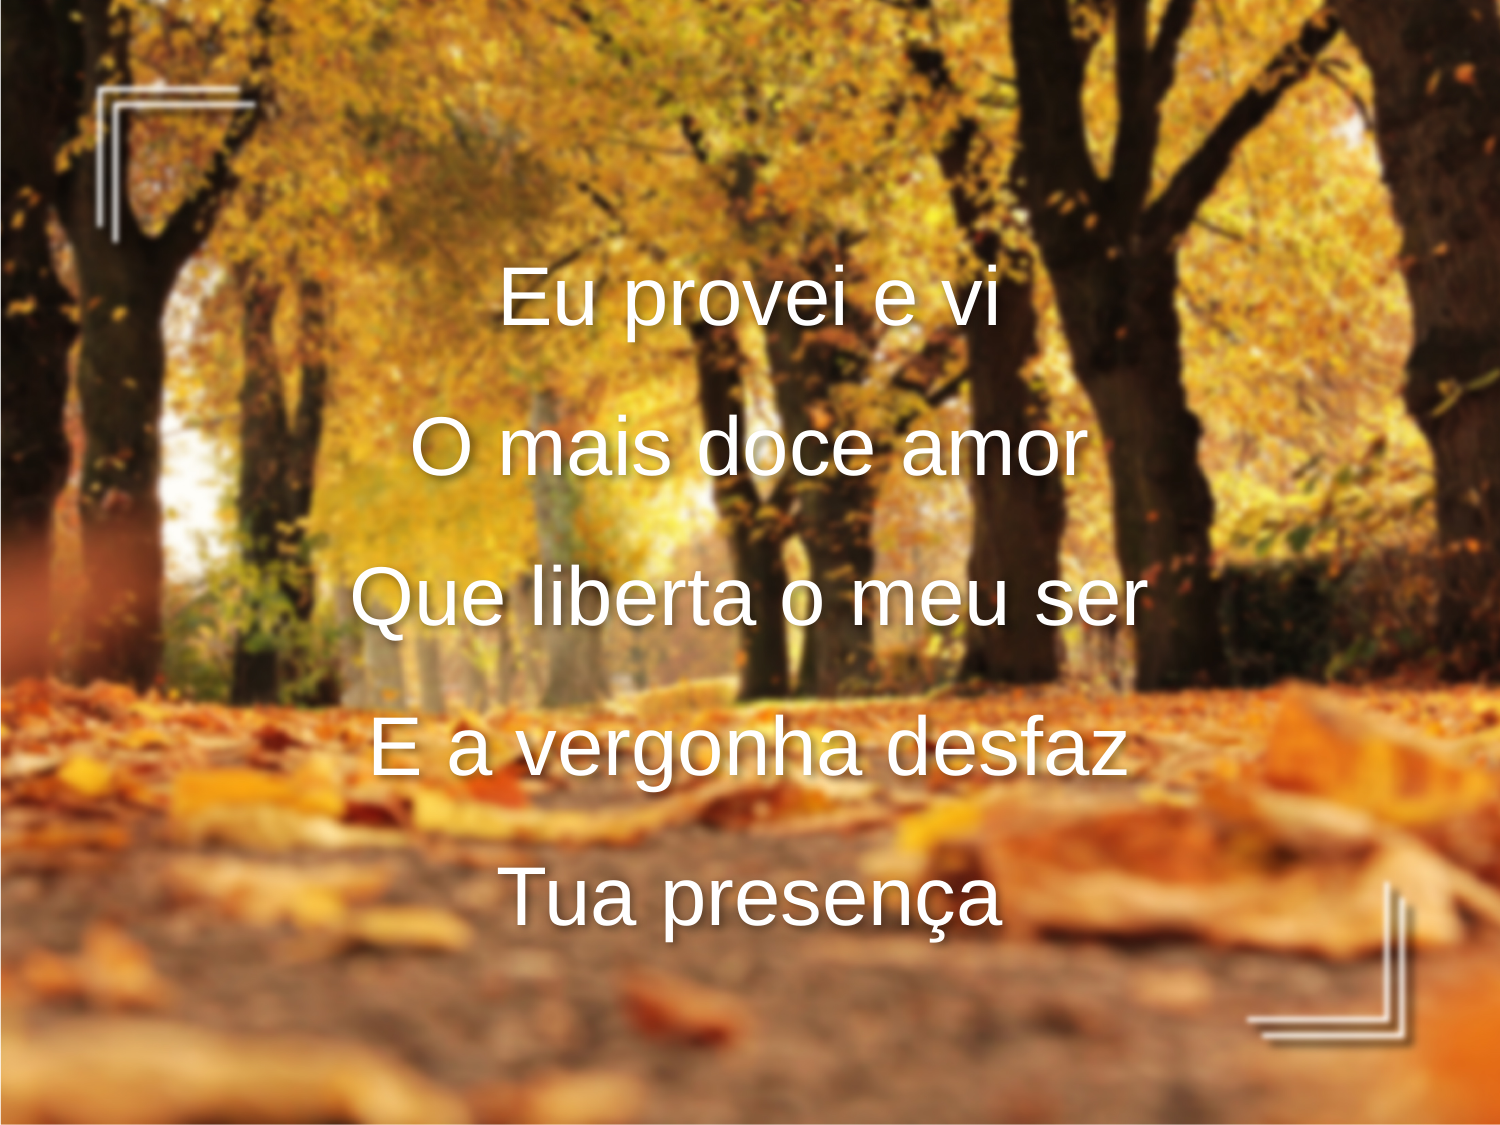

Eu provei e vi
O mais doce amor
Que liberta o meu ser
E a vergonha desfaz
Tua presença